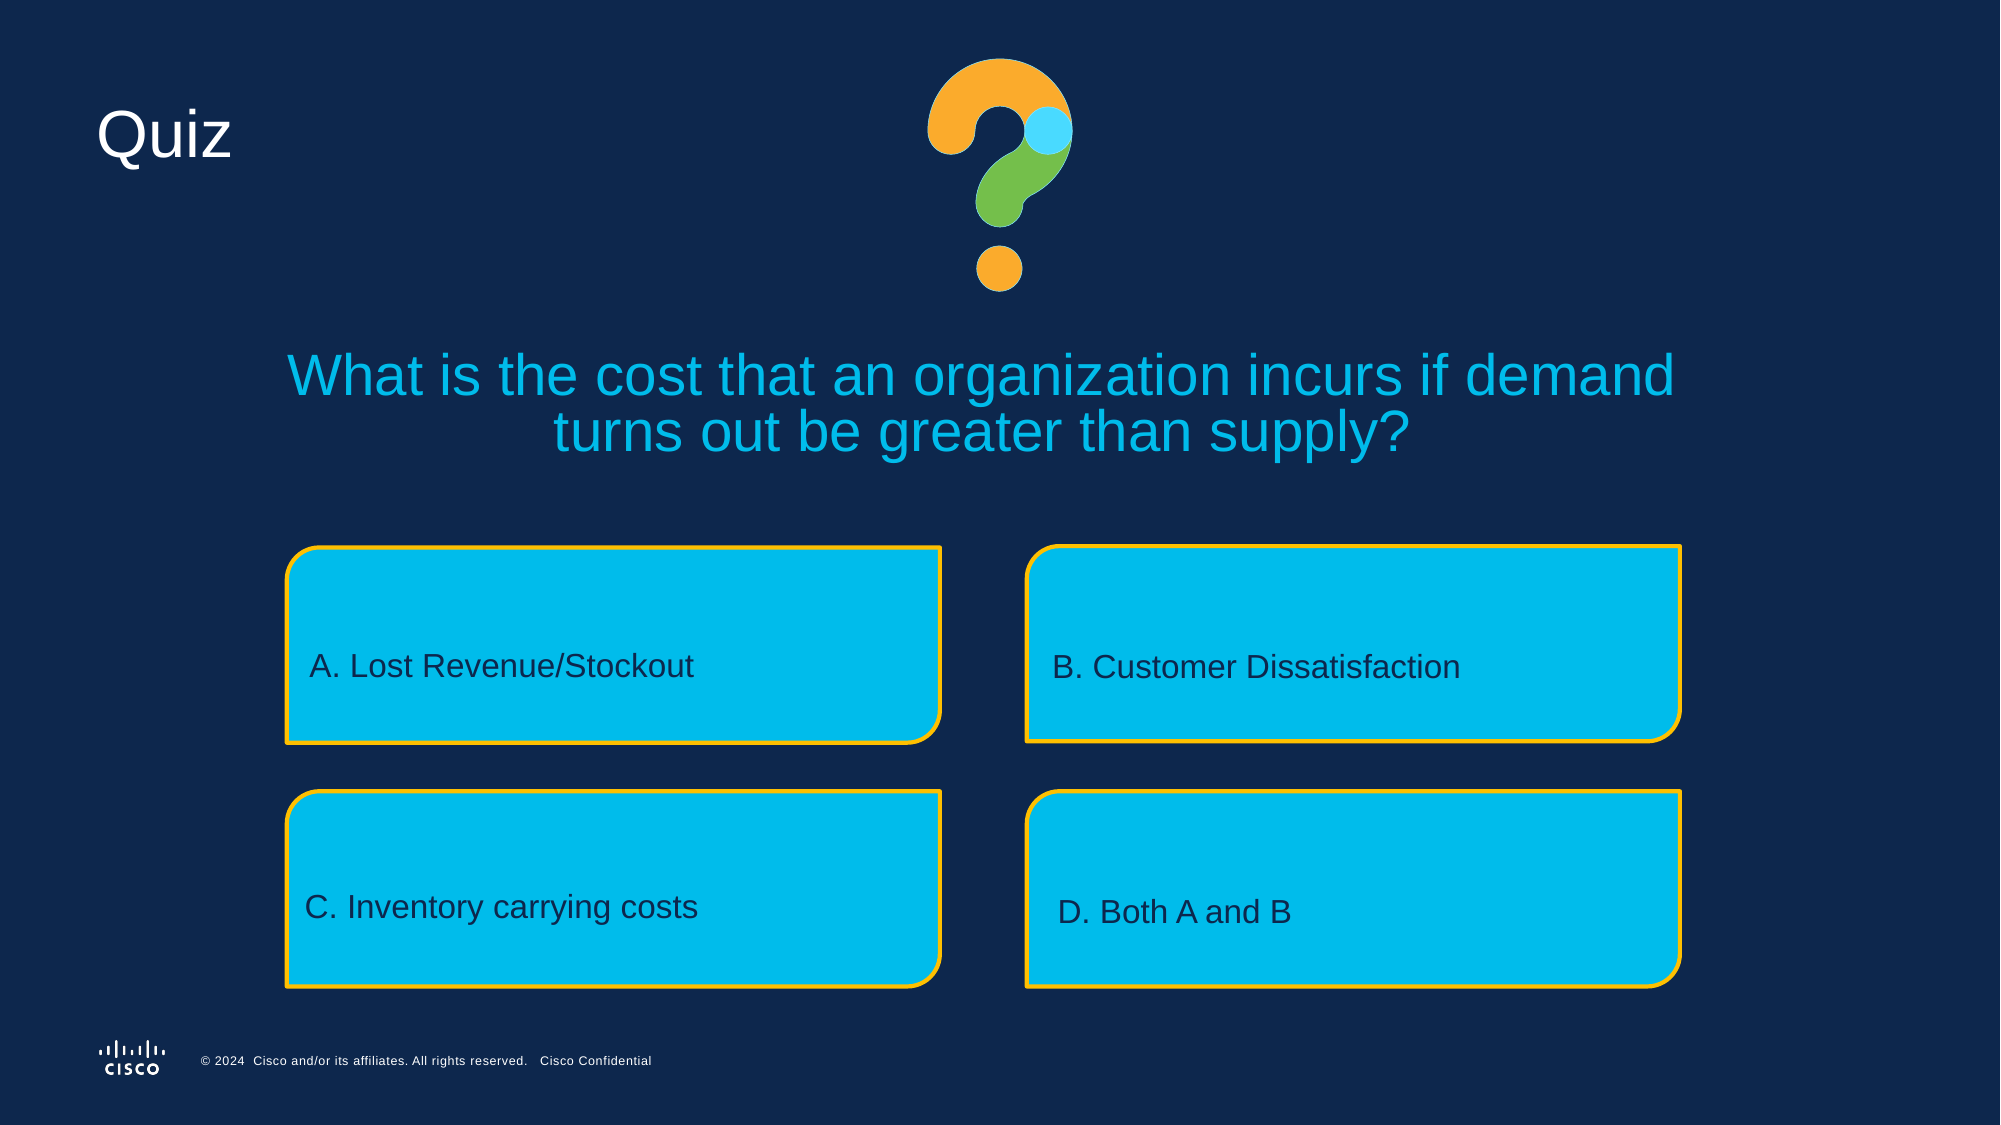

Quiz
What is the cost that an organization incurs if demand turns out be greater than supply?

A. Lost Revenue/Stockout
B. Customer Dissatisfaction

C. Inventory carrying costs
D. Both A and B